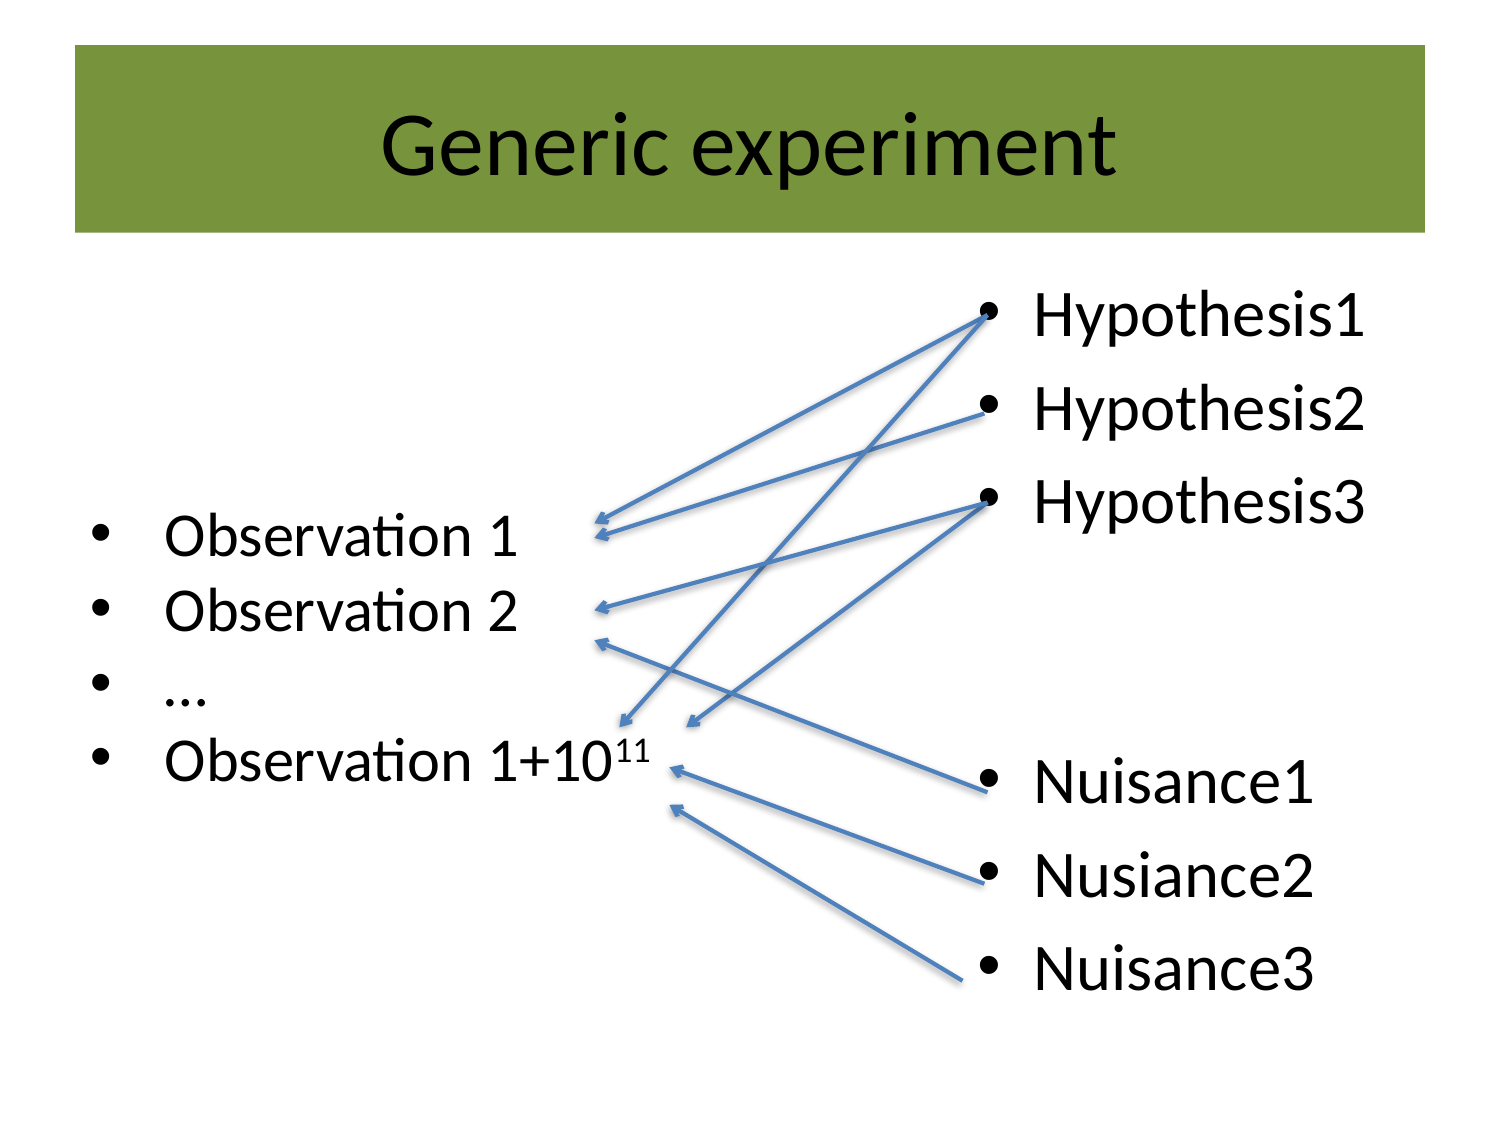

# Generic experiment
Hypothesis1
Hypothesis2
Hypothesis3

Nuisance1
Nusiance2
Nuisance3
Observation 1
Observation 2
…
Observation 1+1011